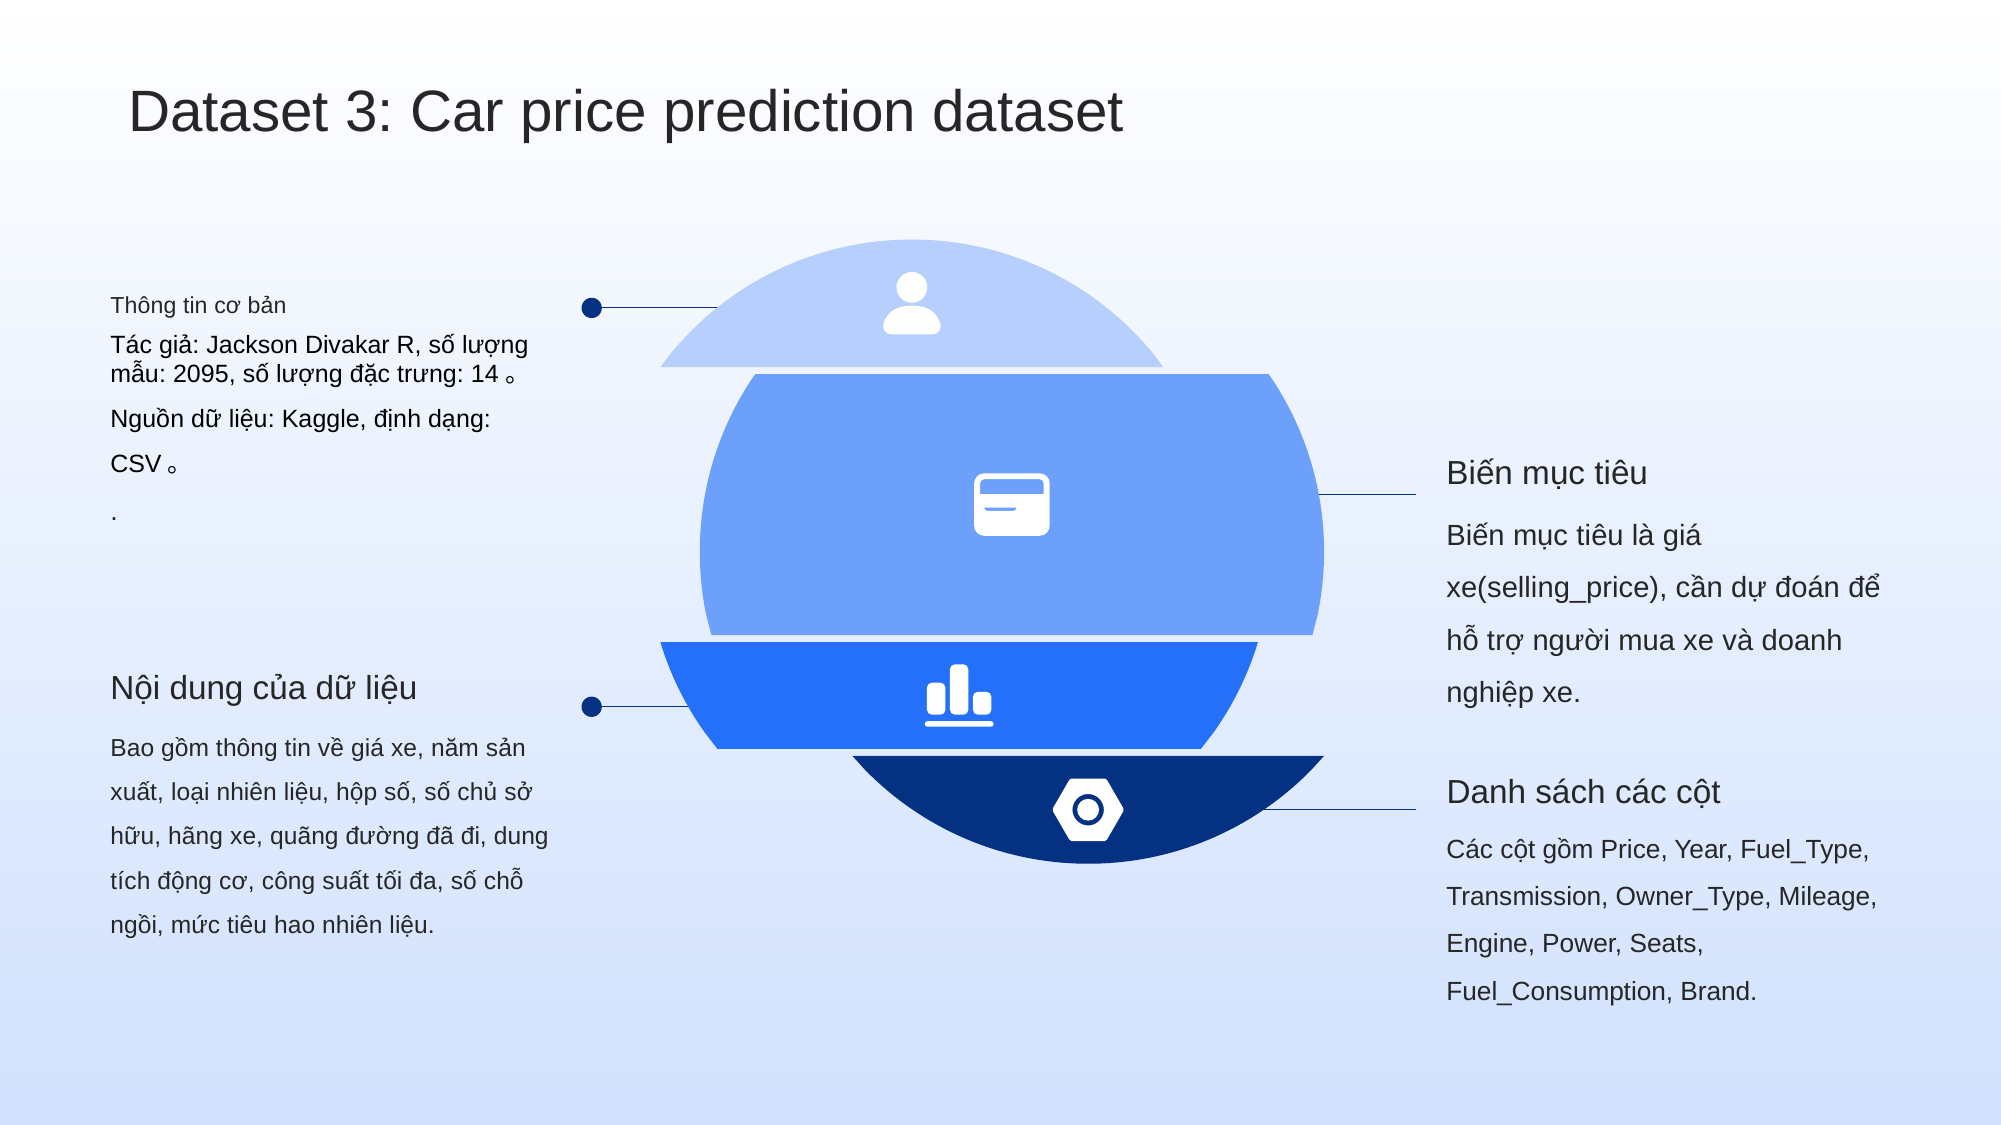

Dataset 3: Car price prediction dataset
Thông tin cơ bản

Tác giả: Jackson Divakar R, số lượng mẫu: 2095, số lượng đặc trưng: 14。
Nguồn dữ liệu: Kaggle, định dạng: CSV。
.

Biến mục tiêu

Biến mục tiêu là giá xe(selling_price), cần dự đoán để hỗ trợ người mua xe và doanh nghiệp xe.
Nội dung của dữ liệu

Bao gồm thông tin về giá xe, năm sản xuất, loại nhiên liệu, hộp số, số chủ sở hữu, hãng xe, quãng đường đã đi, dung tích động cơ, công suất tối đa, số chỗ ngồi, mức tiêu hao nhiên liệu.
Danh sách các cột

Các cột gồm Price, Year, Fuel_Type, Transmission, Owner_Type, Mileage, Engine, Power, Seats, Fuel_Consumption, Brand.